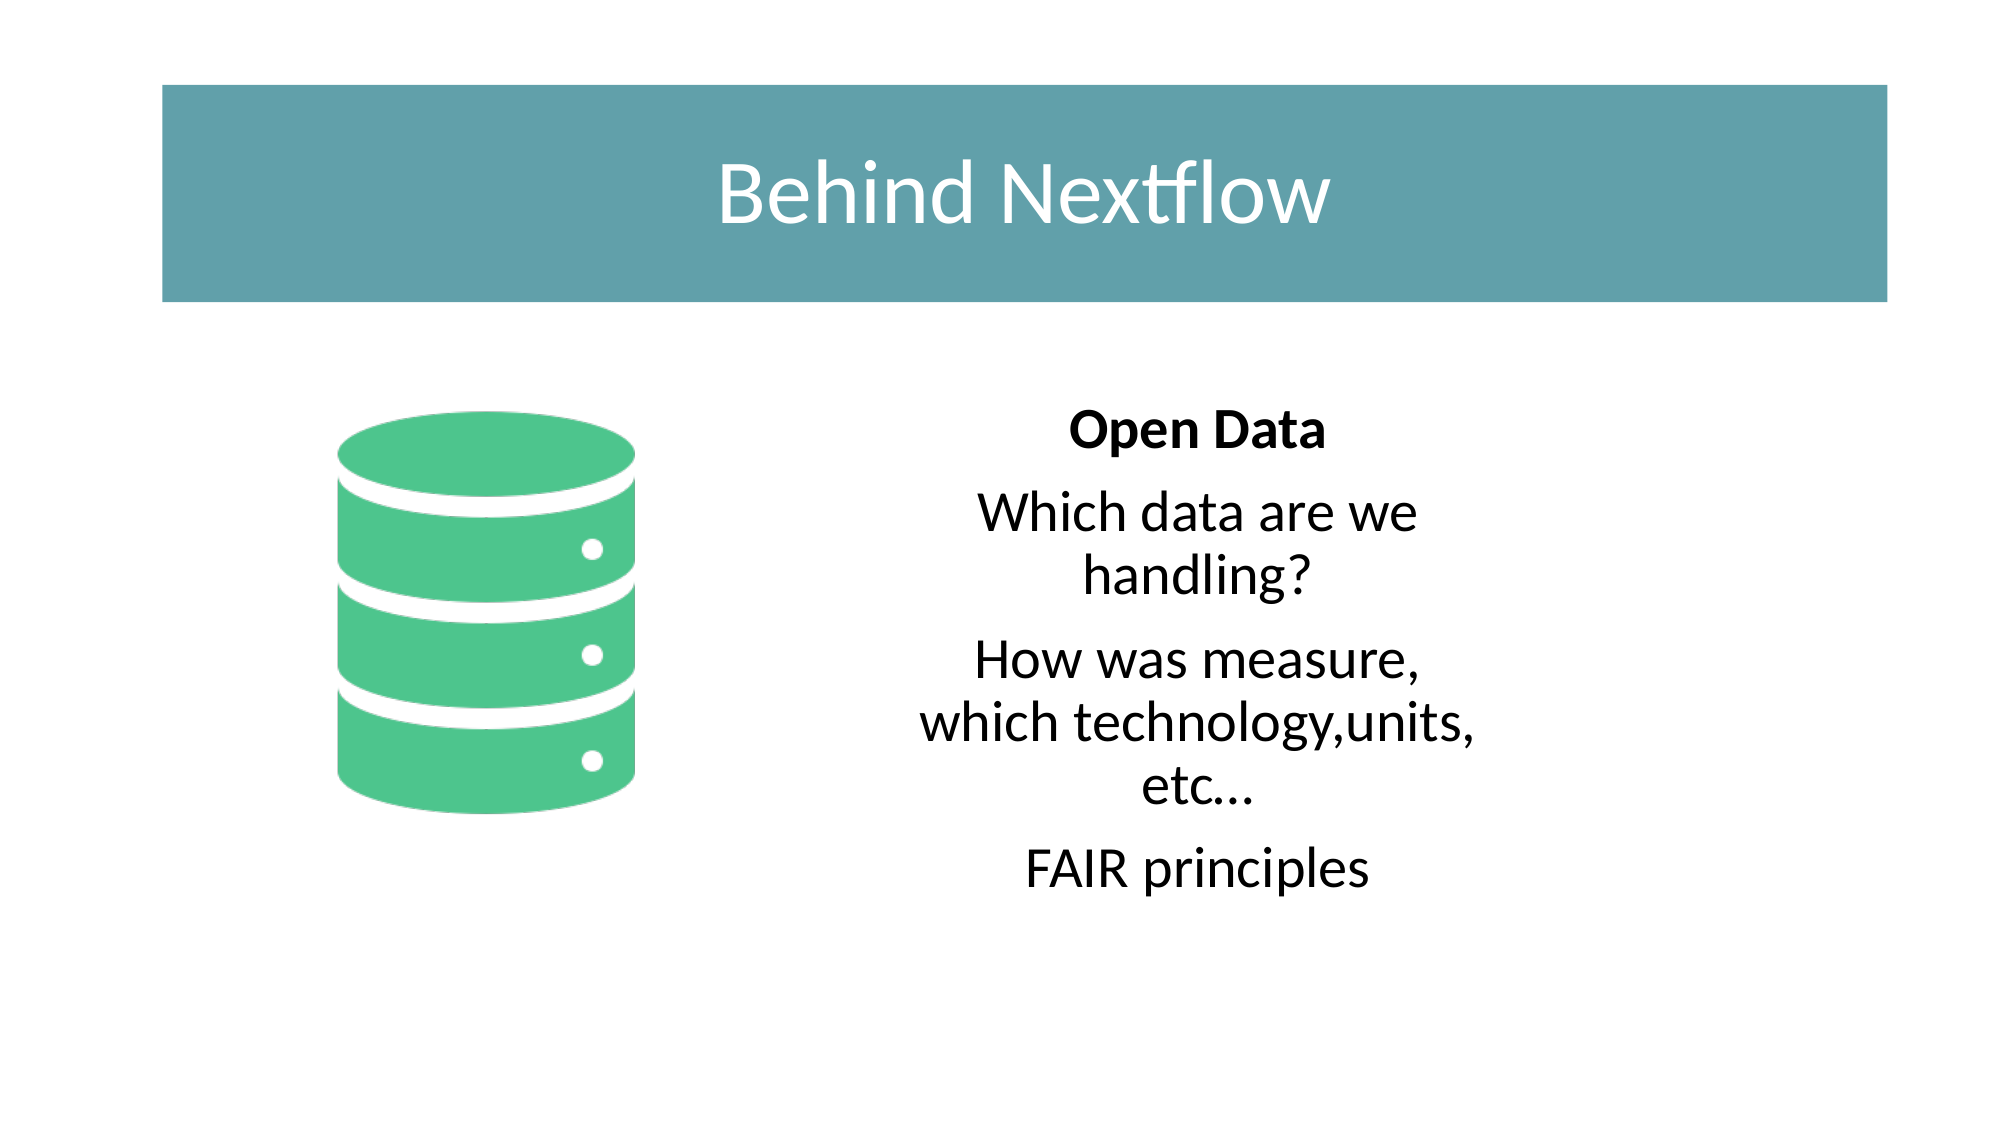

#
Behind Nextflow

Open Data
Which data are we handling?
How was measure, which technology,units, etc…
FAIR principles